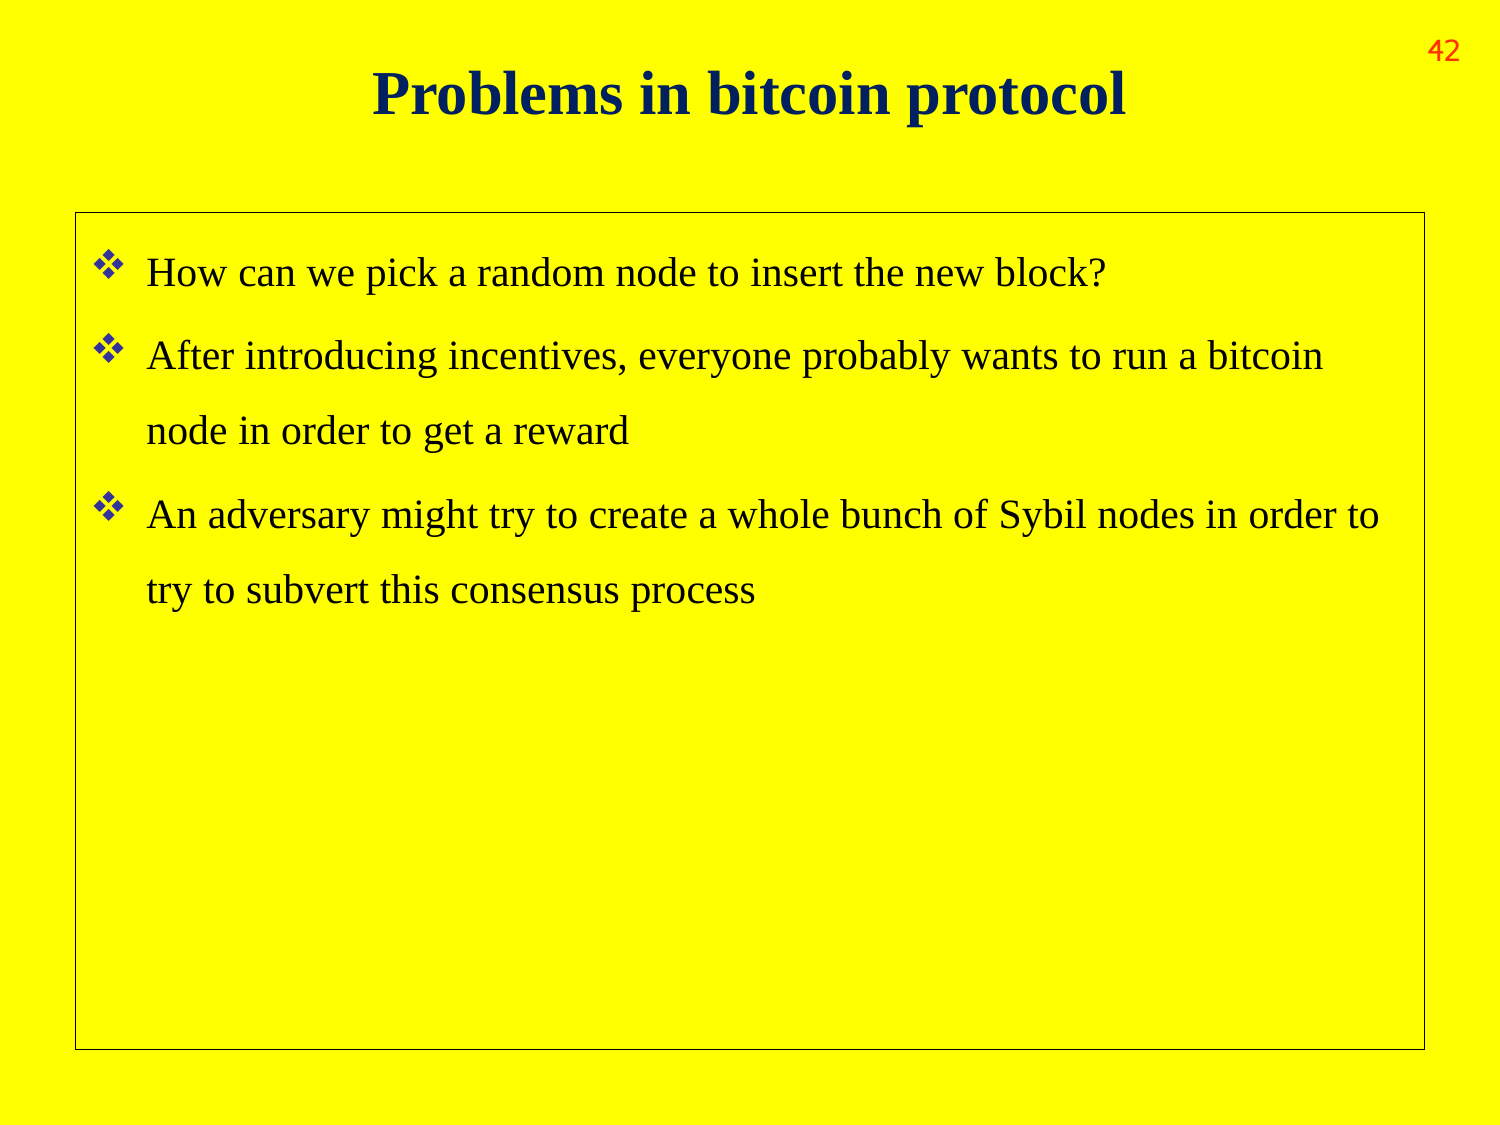

# Problems in bitcoin protocol
42
How can we pick a random node to insert the new block?
After introducing incentives, everyone probably wants to run a bitcoin node in order to get a reward
An adversary might try to create a whole bunch of Sybil nodes in order to try to subvert this consensus process